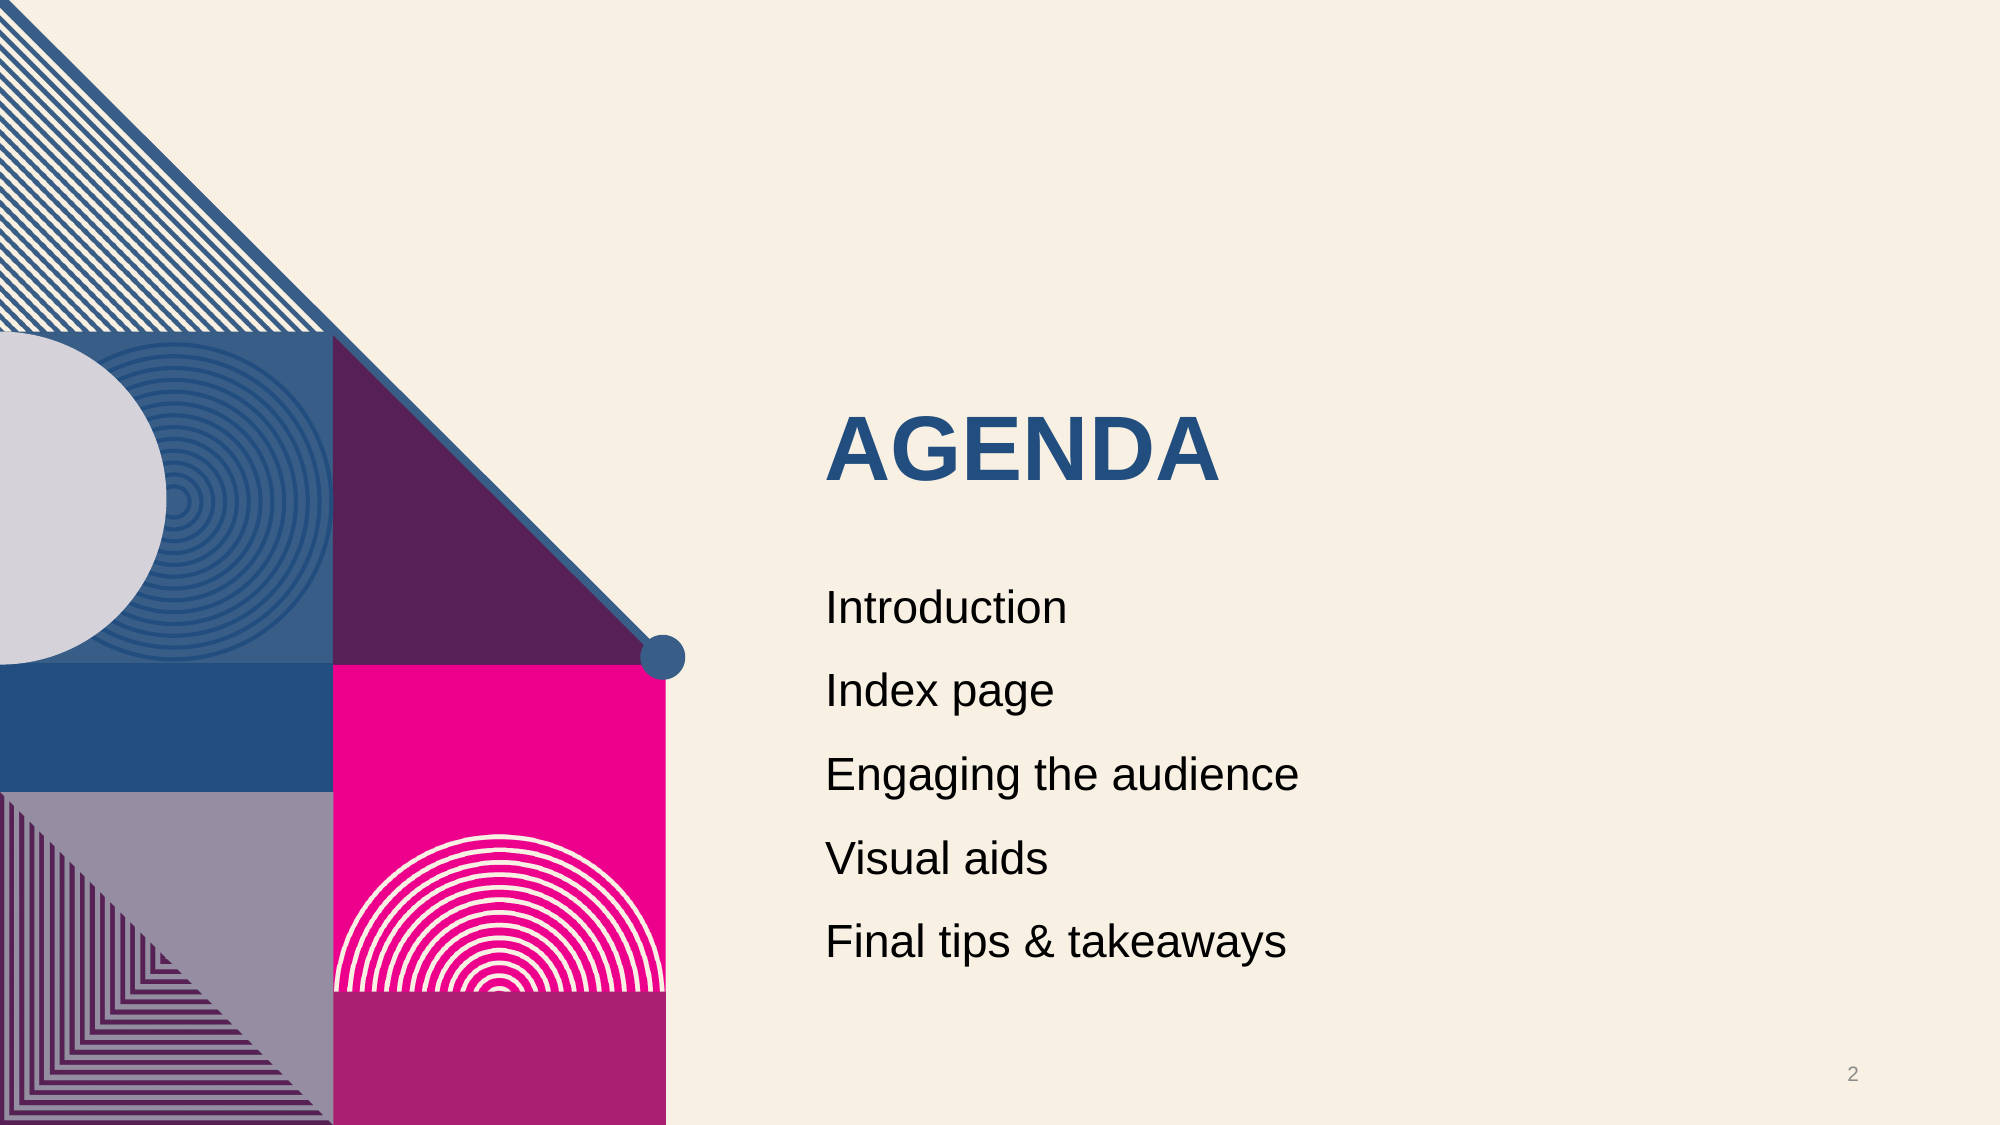

# Agenda
Introduction
Index page
Engaging the audience
Visual aids
Final tips & takeaways
2